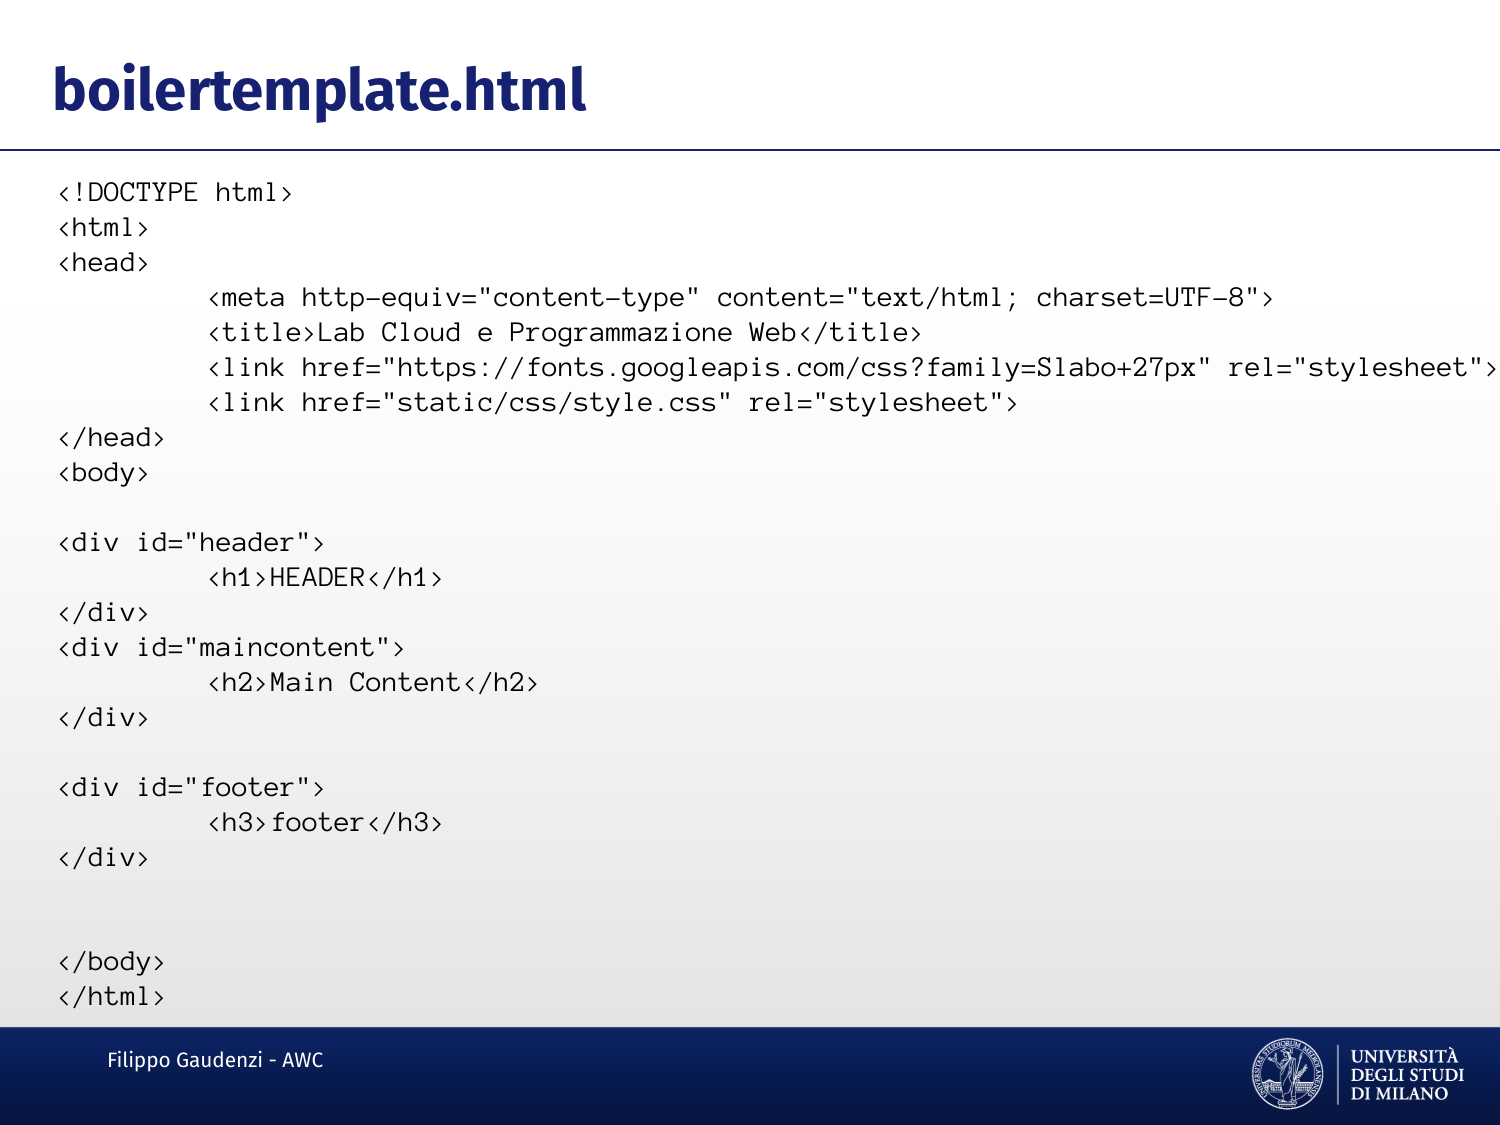

boilertemplate.html
<!DOCTYPE html>
<html>
<head>
	<meta http-equiv="content-type" content="text/html; charset=UTF-8">
	<title>Lab Cloud e Programmazione Web</title>
	<link href="https://fonts.googleapis.com/css?family=Slabo+27px" rel="stylesheet">
	<link href="static/css/style.css" rel="stylesheet">
</head>
<body>

<div id="header">
	<h1>HEADER</h1>
</div>
<div id="maincontent">
	<h2>Main Content</h2>
</div>

<div id="footer">
	<h3>footer</h3>
</div>

</body>
</html>
Filippo Gaudenzi - AWC